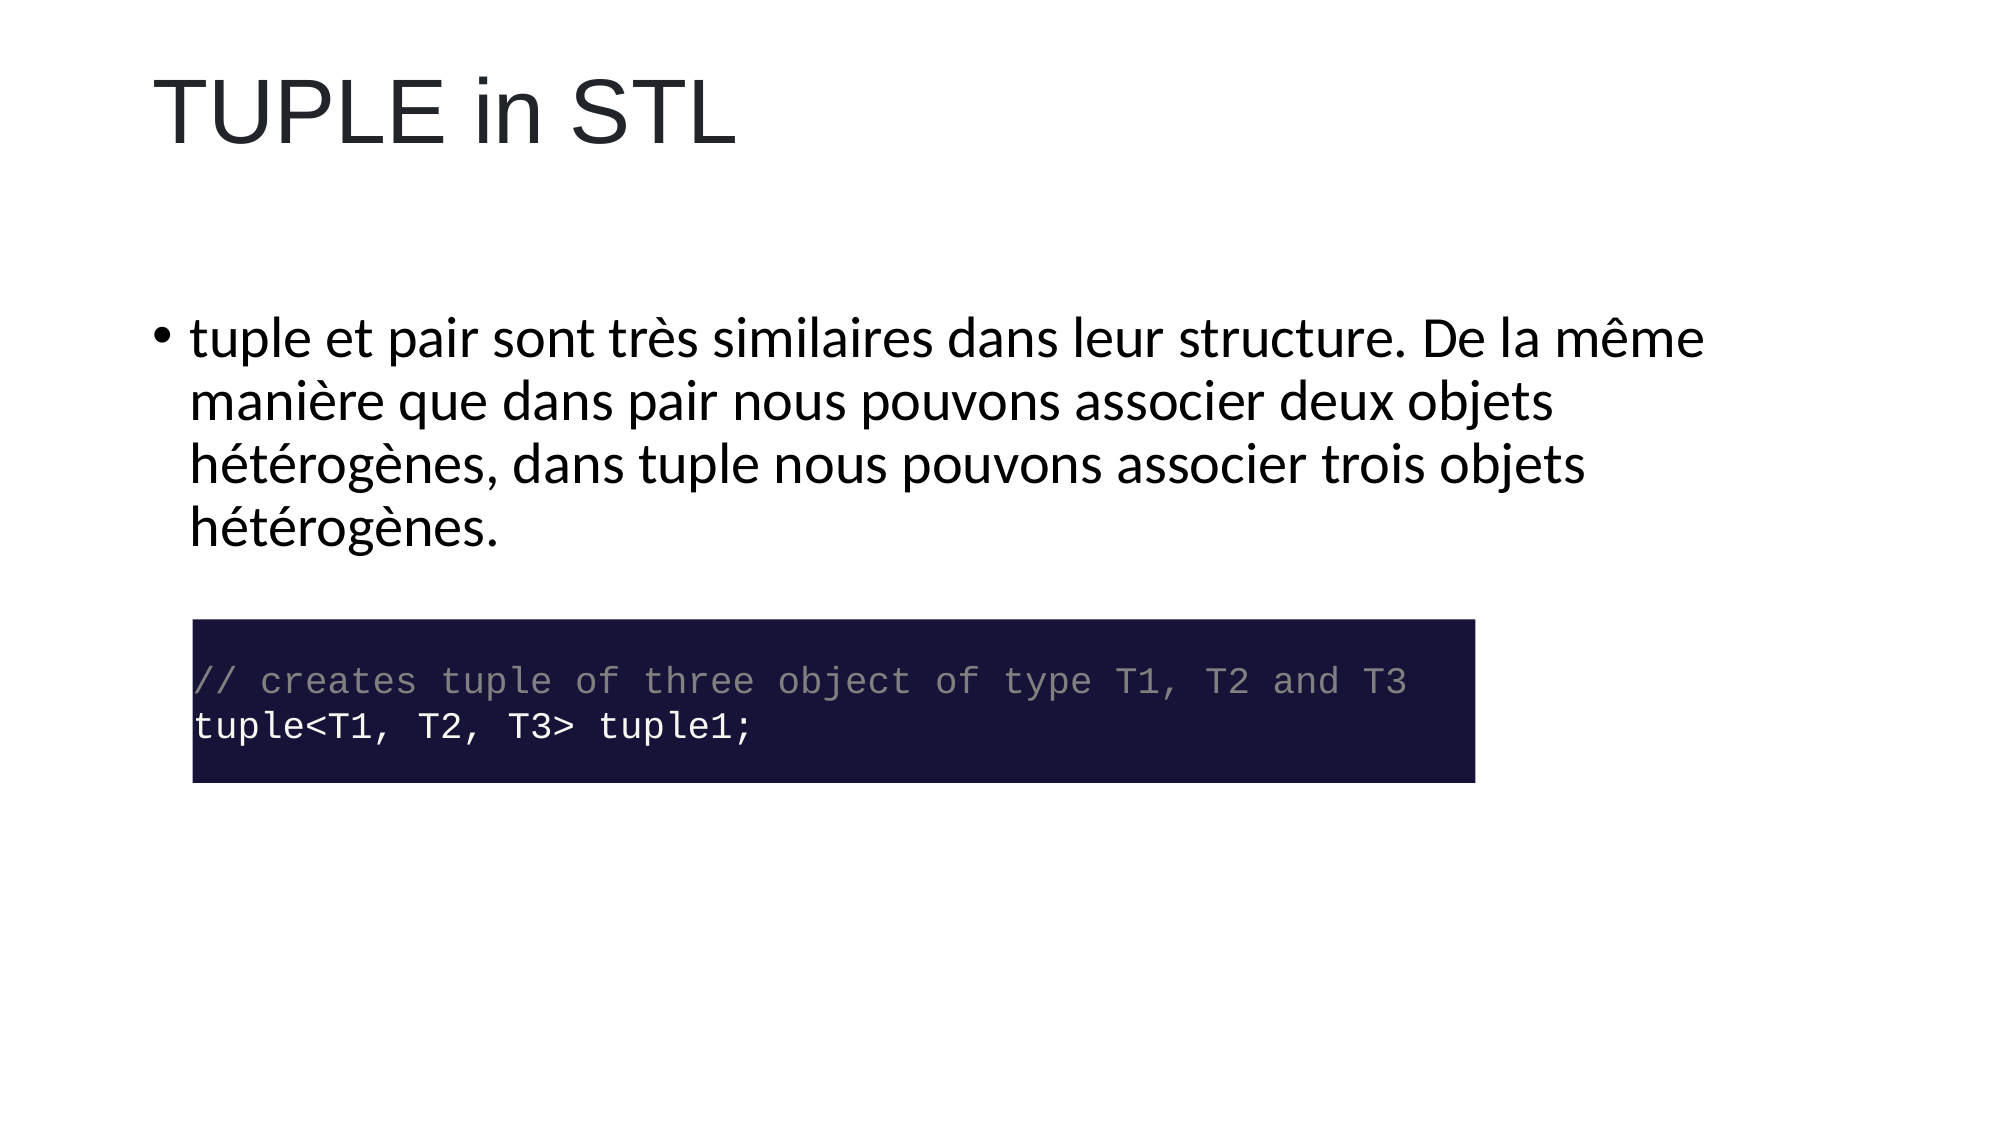

# TUPLE in STL
tuple et pair sont très similaires dans leur structure. De la même manière que dans pair nous pouvons associer deux objets hétérogènes, dans tuple nous pouvons associer trois objets hétérogènes.

// creates tuple of three object of type T1, T2 and T3
tuple<T1, T2, T3> tuple1;